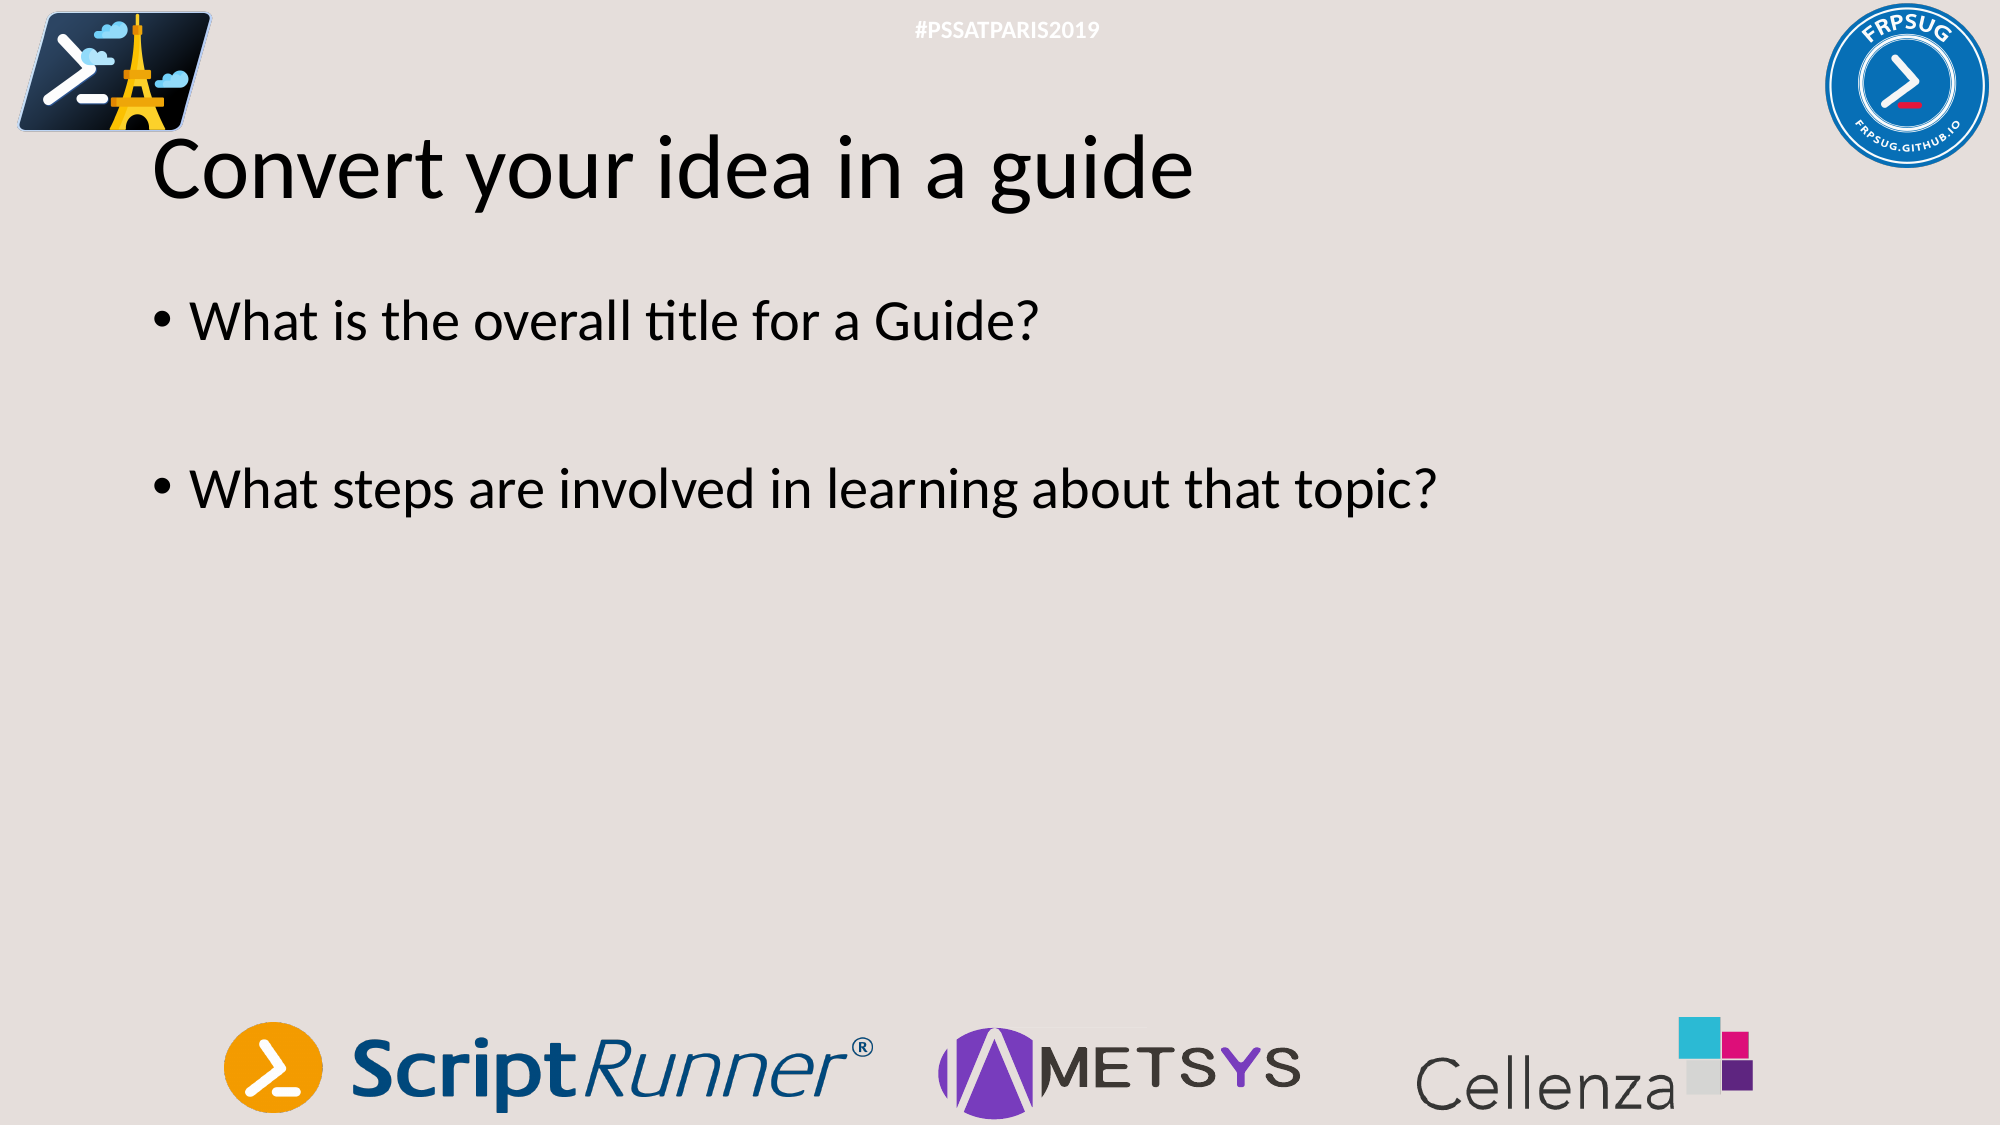

#PSSATPARIS2019
# Convert your idea in a guide
What is the overall title for a Guide?

What steps are involved in learning about that topic?